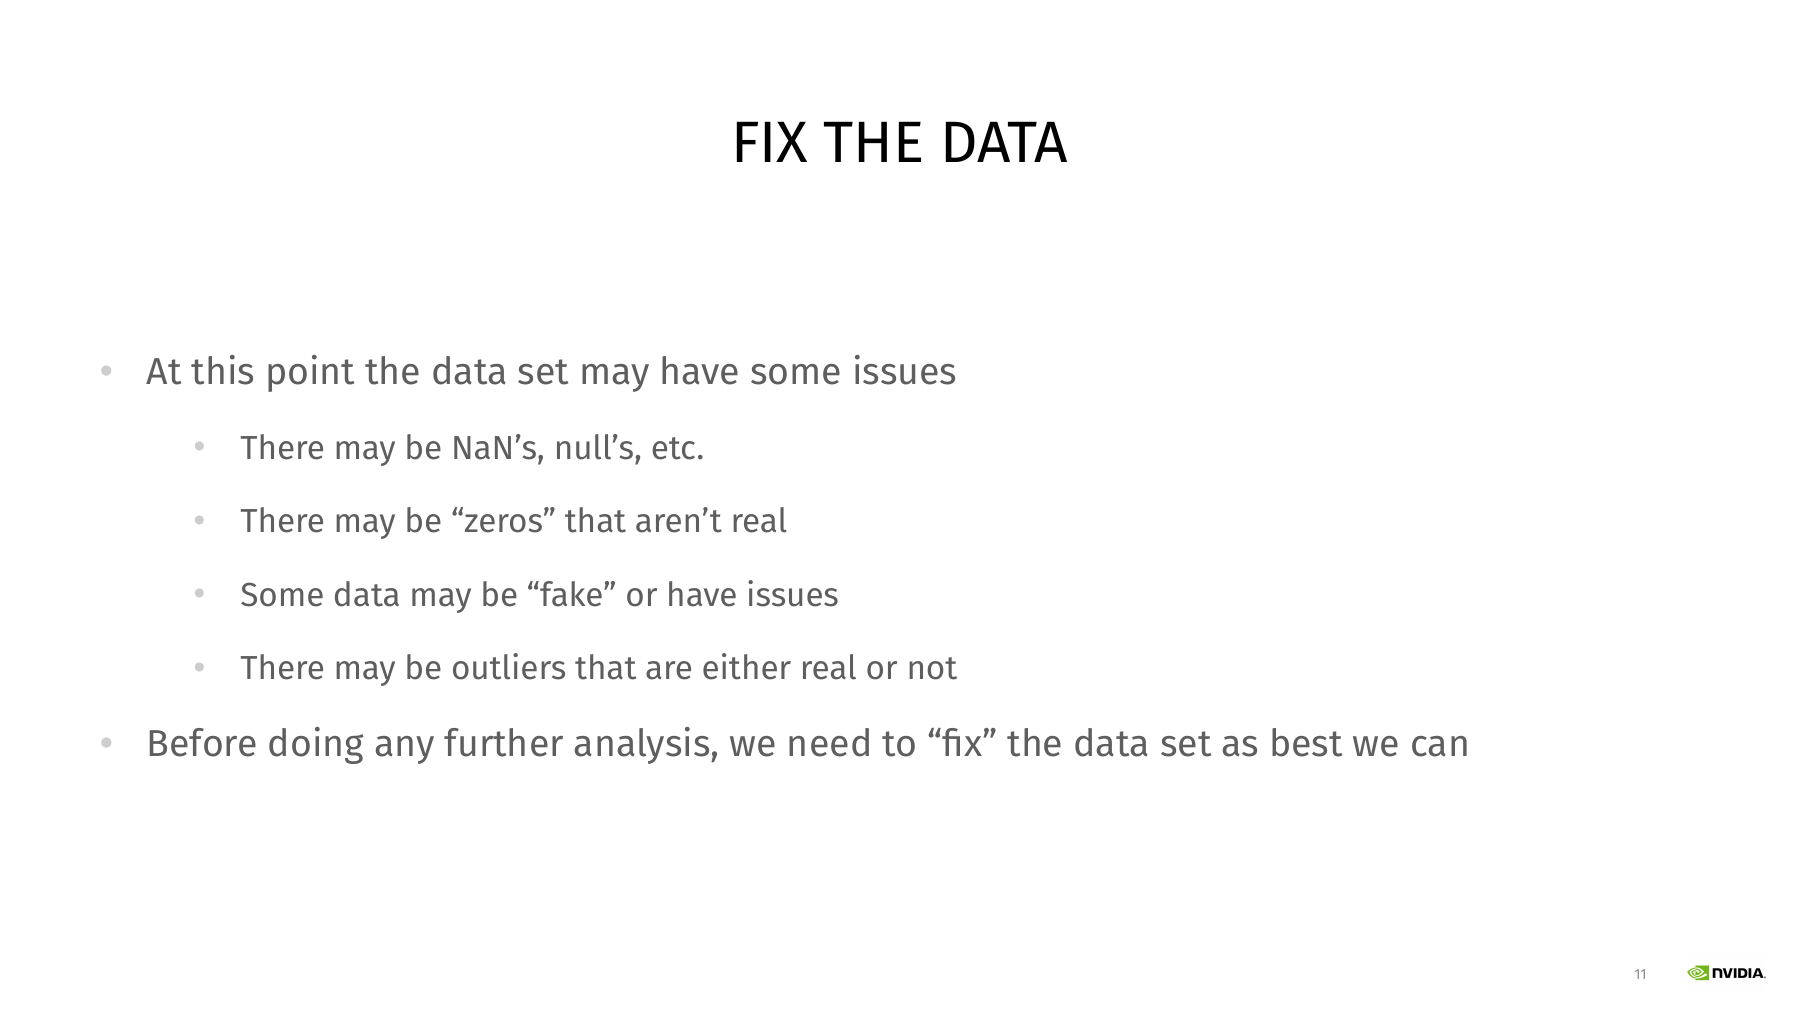

# Fix the data

At this point the data set may have some issues
There may be NaN’s, null’s, etc.
There may be “zeros” that aren’t real
Some data may be “fake” or have issues
There may be outliers that are either real or not
Before doing any further analysis, we need to “fix” the data set as best we can